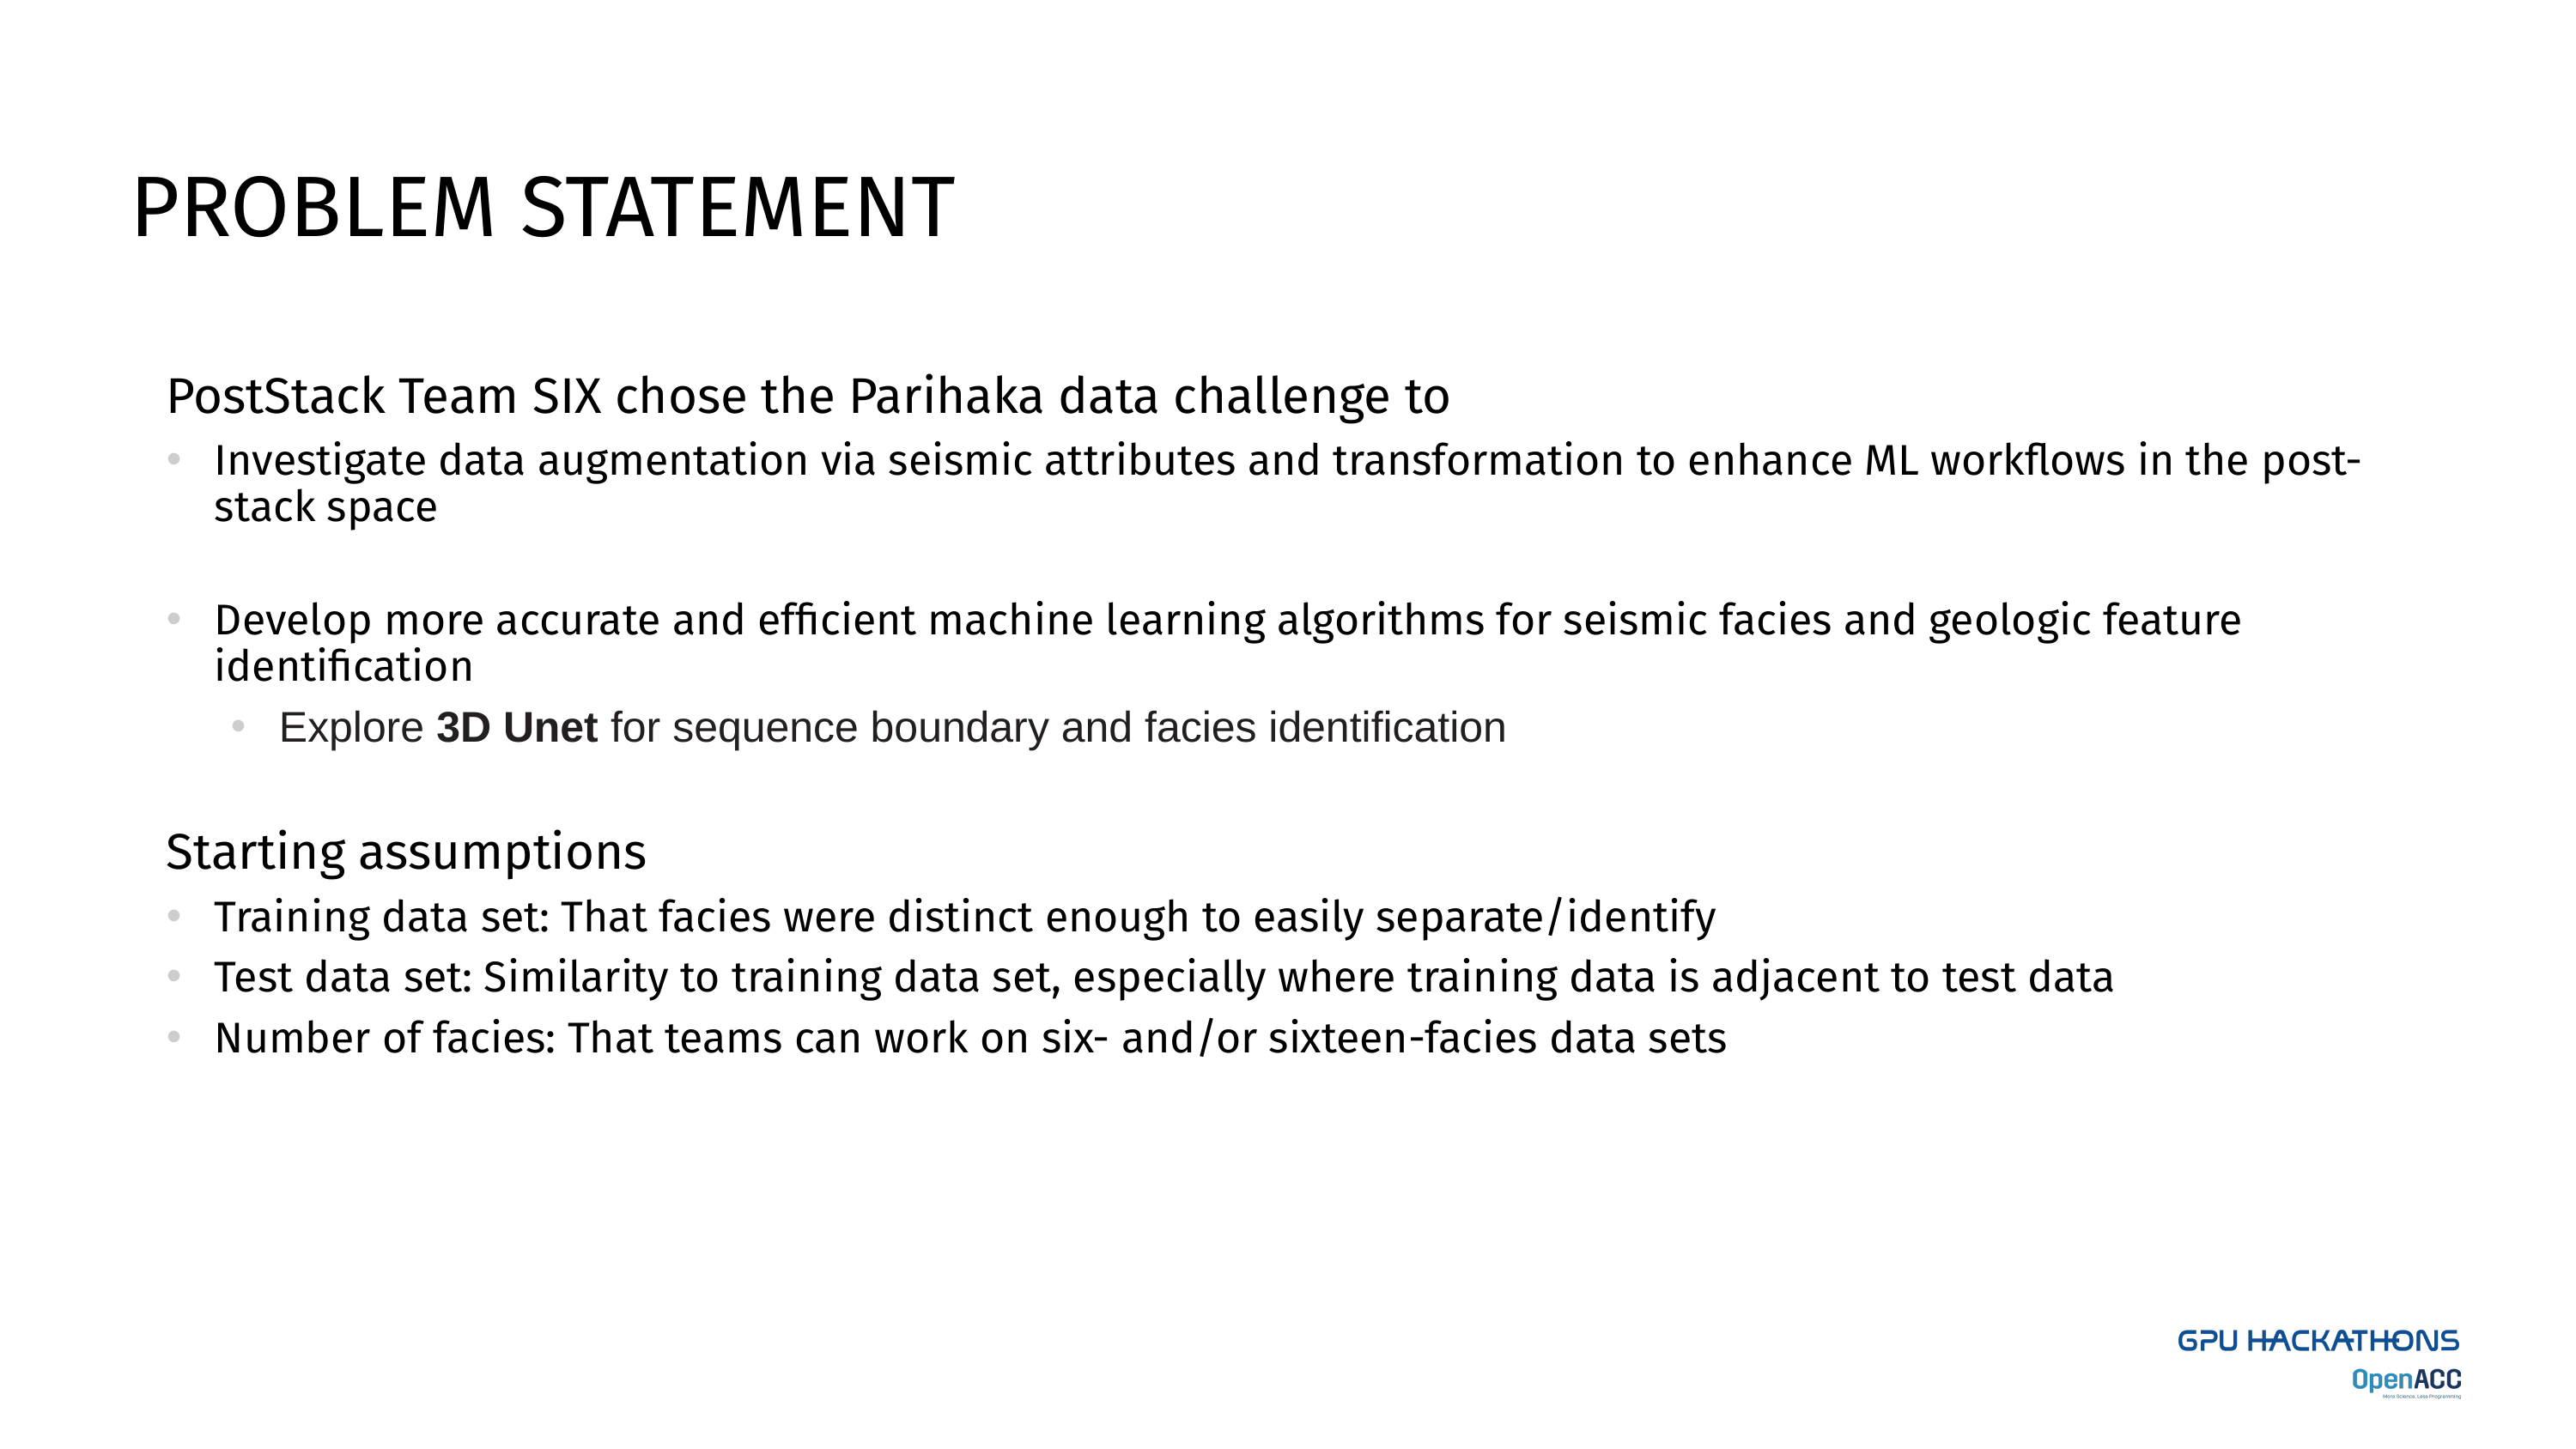

# PROBLEM STATEMENT
PostStack Team SIX chose the Parihaka data challenge to
Investigate data augmentation via seismic attributes and transformation to enhance ML workflows in the post-stack space

Develop more accurate and efficient machine learning algorithms for seismic facies and geologic feature identification
Explore 3D Unet for sequence boundary and facies identification

Starting assumptions
Training data set: That facies were distinct enough to easily separate/identify
Test data set: Similarity to training data set, especially where training data is adjacent to test data
Number of facies: That teams can work on six- and/or sixteen-facies data sets